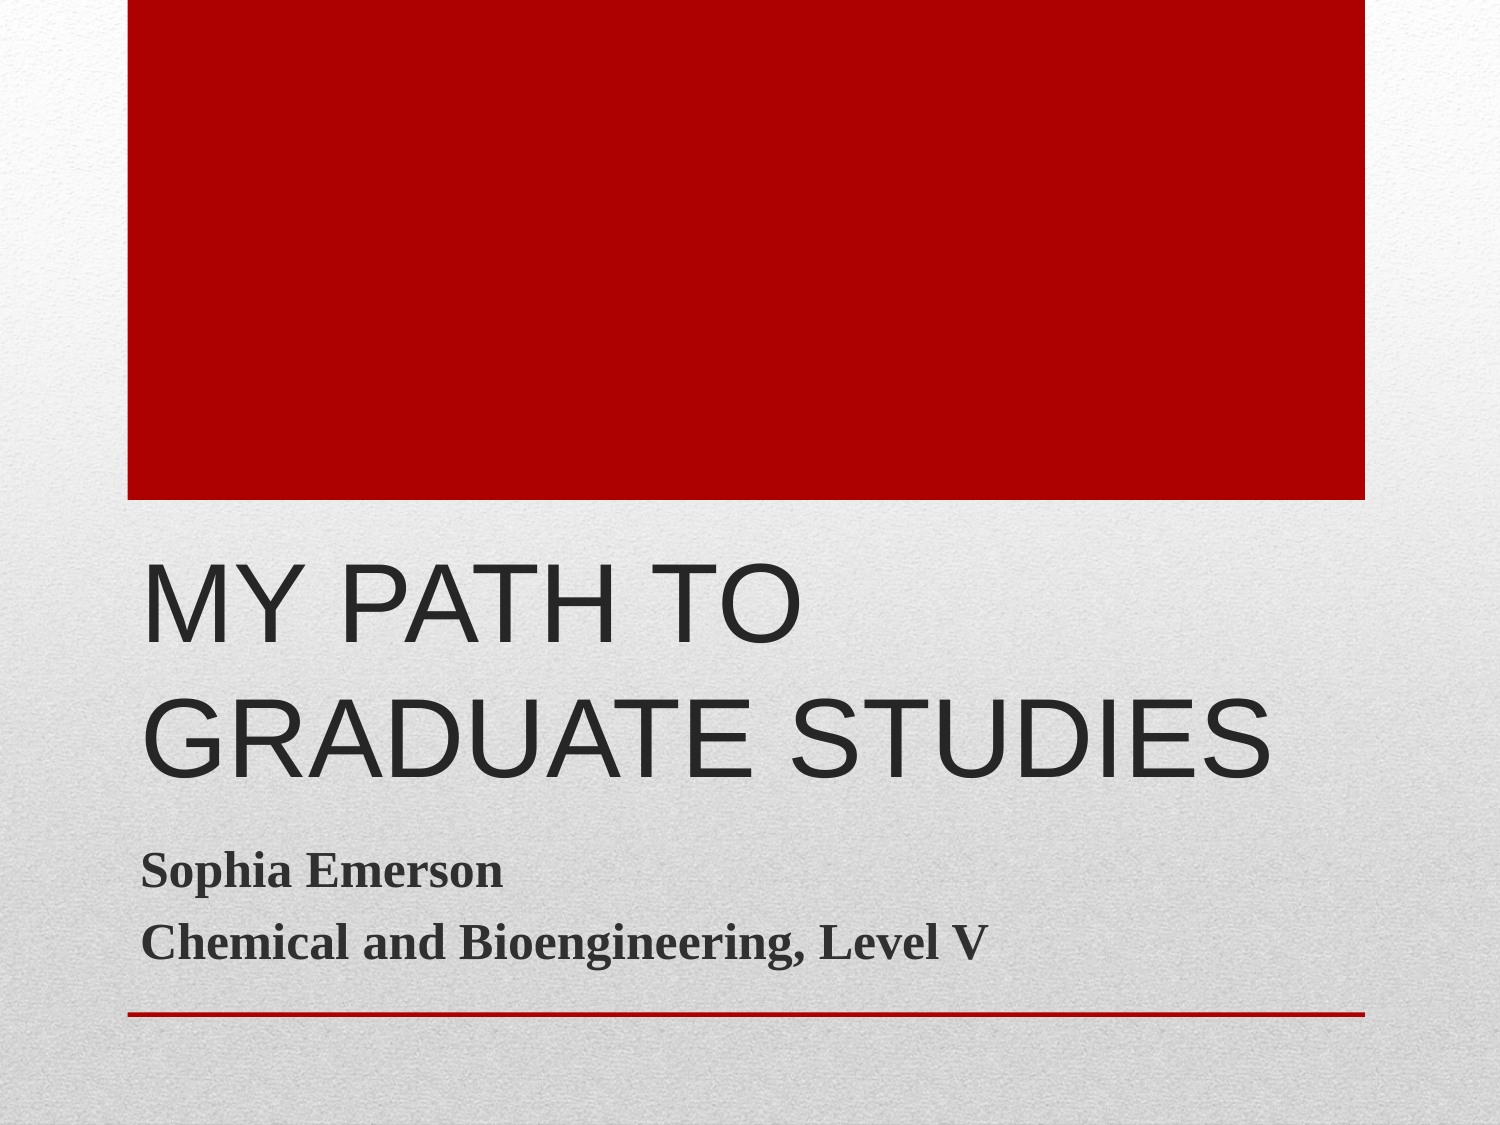

# My Path to graduate studies
Sophia Emerson
Chemical and Bioengineering, Level V